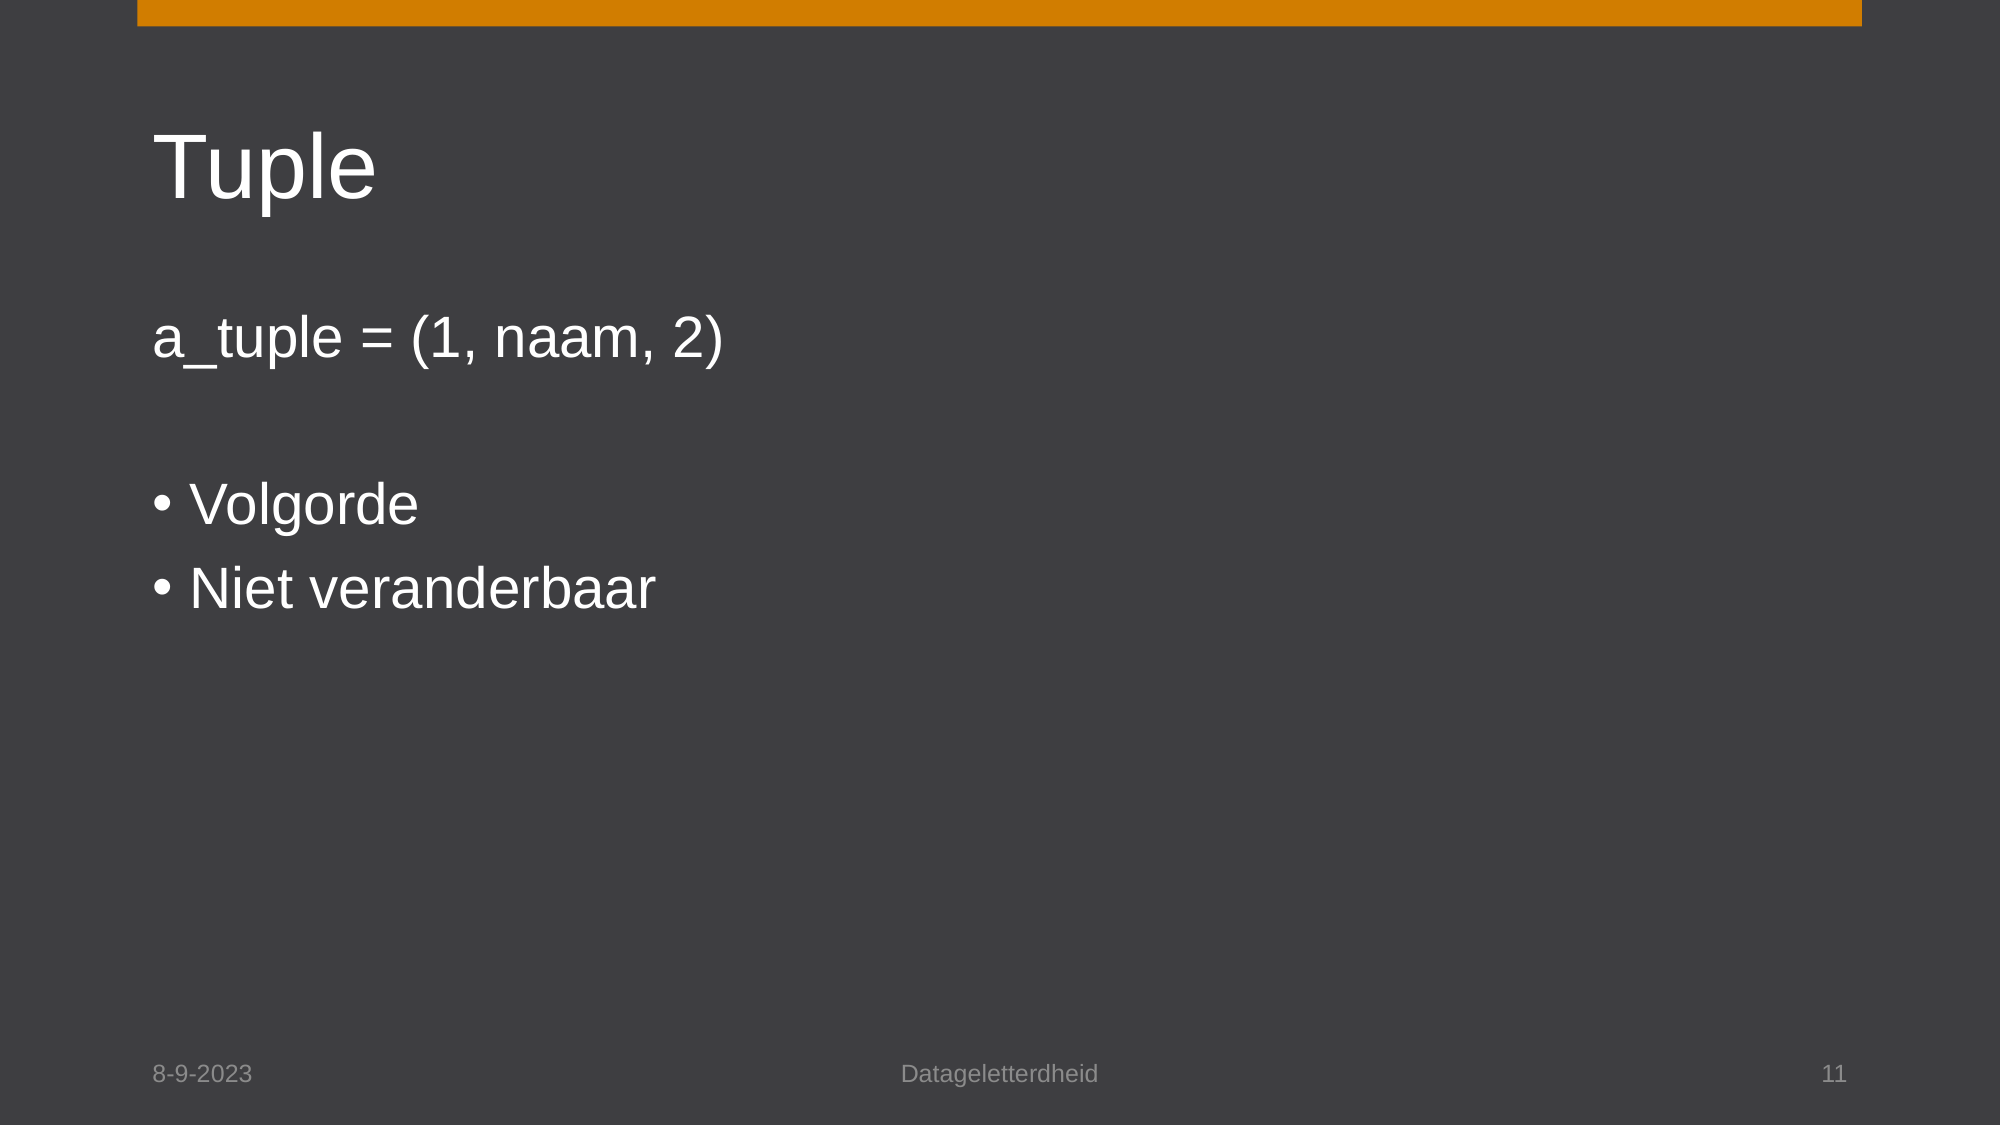

# Tuple
a_tuple = (1, naam, 2)

Volgorde
Niet veranderbaar
8-9-2023
Datageletterdheid
11